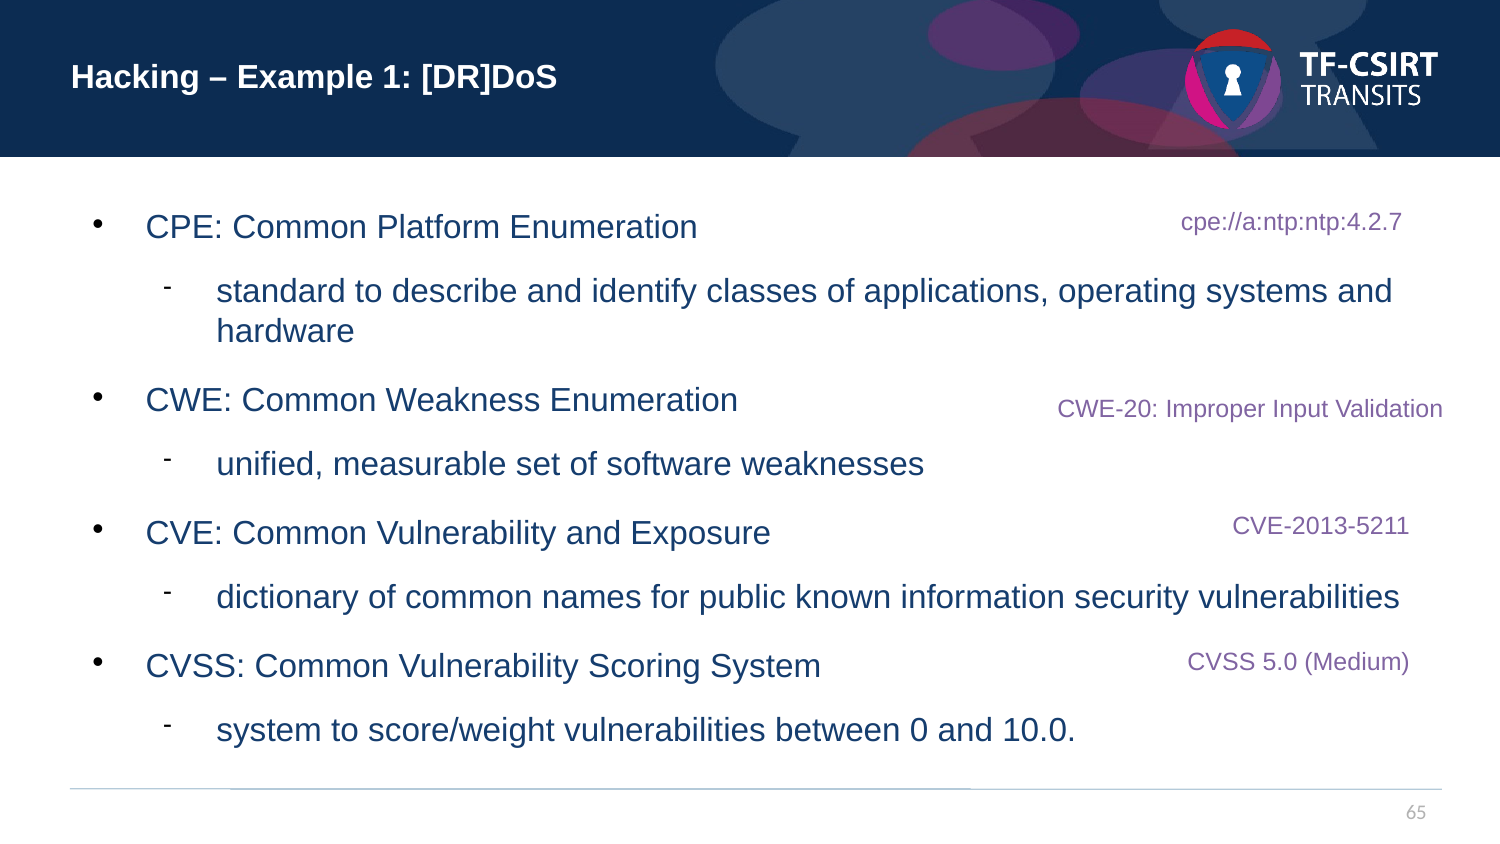

Hacking – Example 1: [DR]DoS
cpe://a:ntp:ntp:4.2.7
CPE: Common Platform Enumeration
standard to describe and identify classes of applications, operating systems and hardware
CWE: Common Weakness Enumeration
unified, measurable set of software weaknesses
CVE: Common Vulnerability and Exposure
dictionary of common names for public known information security vulnerabilities
CVSS: Common Vulnerability Scoring System
system to score/weight vulnerabilities between 0 and 10.0.
CWE-20: Improper Input Validation
CVE-2013-5211
CVSS 5.0 (Medium)
65